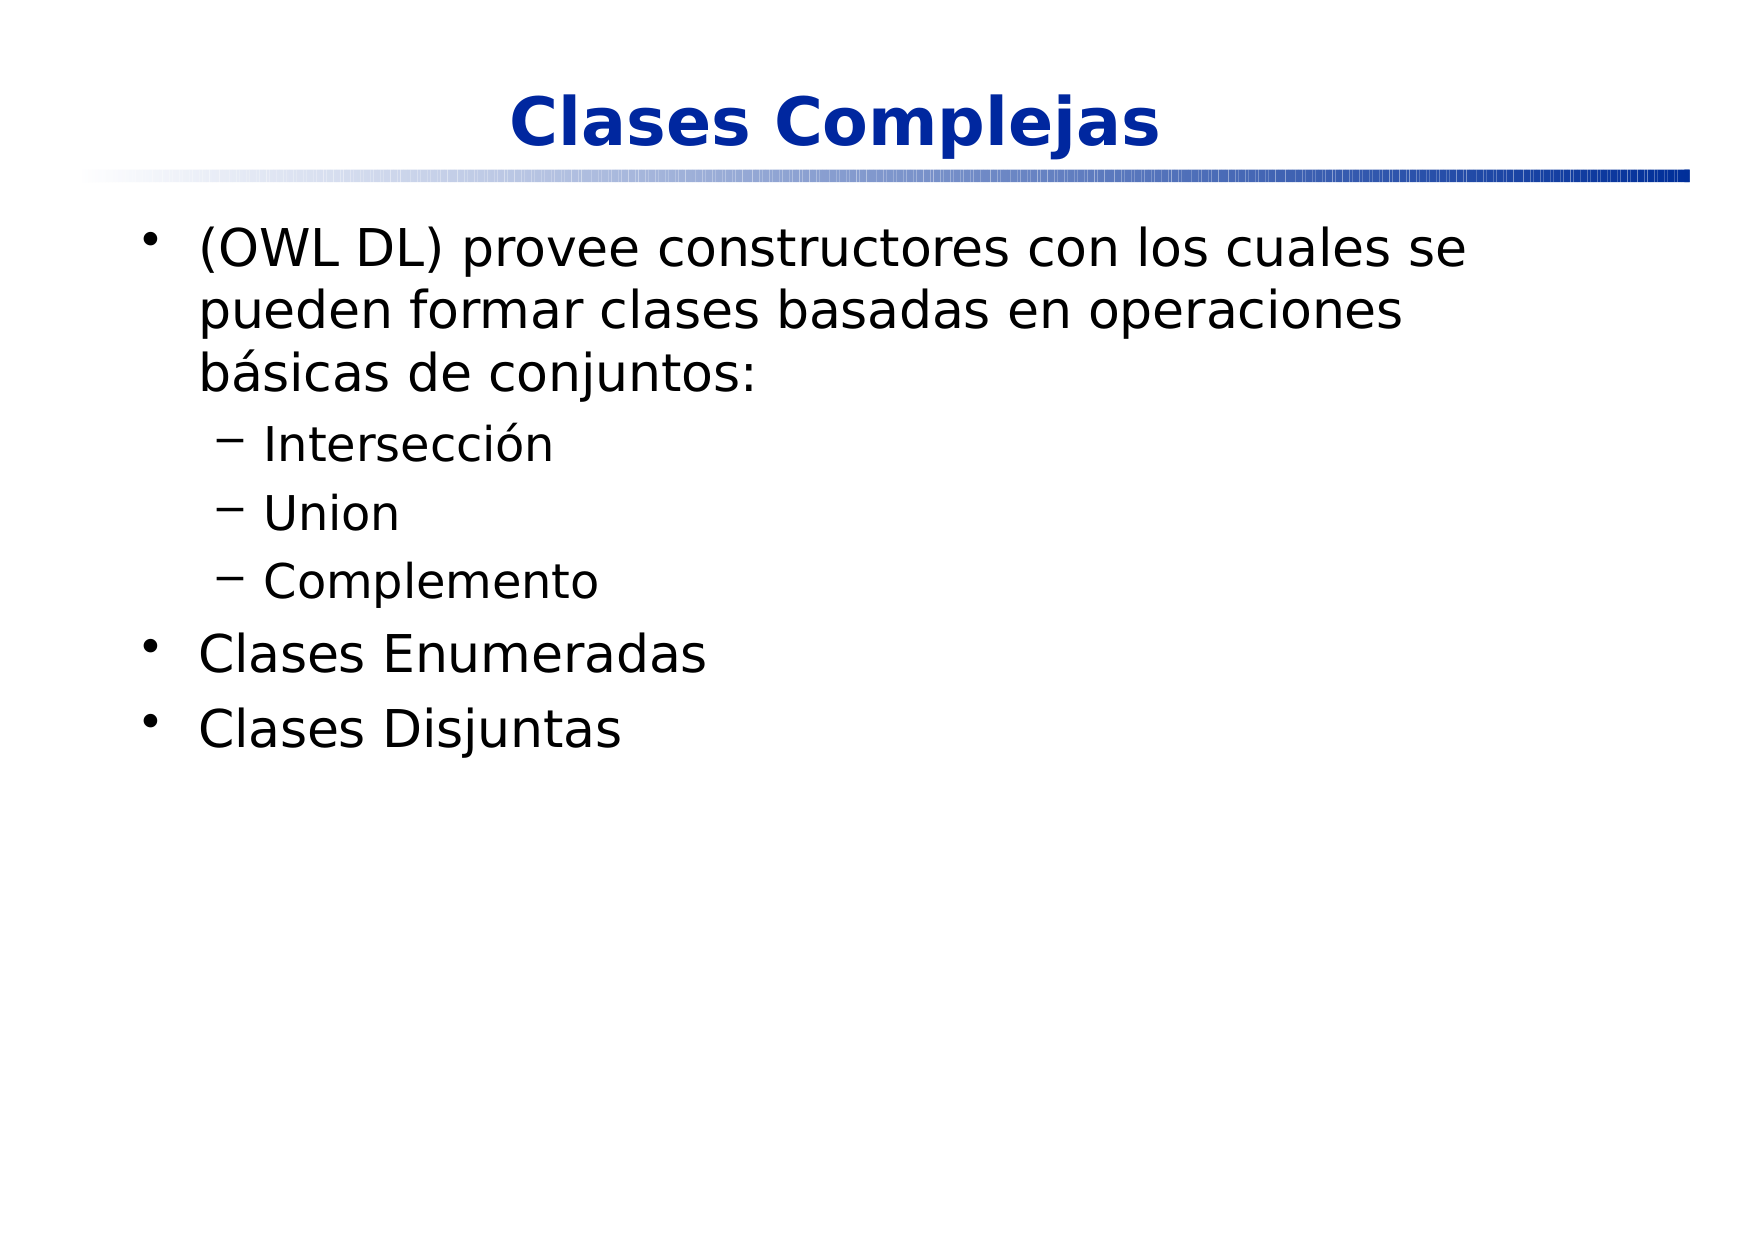

# Clases Complejas
(OWL DL) provee constructores con los cuales se pueden formar clases basadas en operaciones básicas de conjuntos:
Intersección
Union
Complemento
Clases Enumeradas
Clases Disjuntas